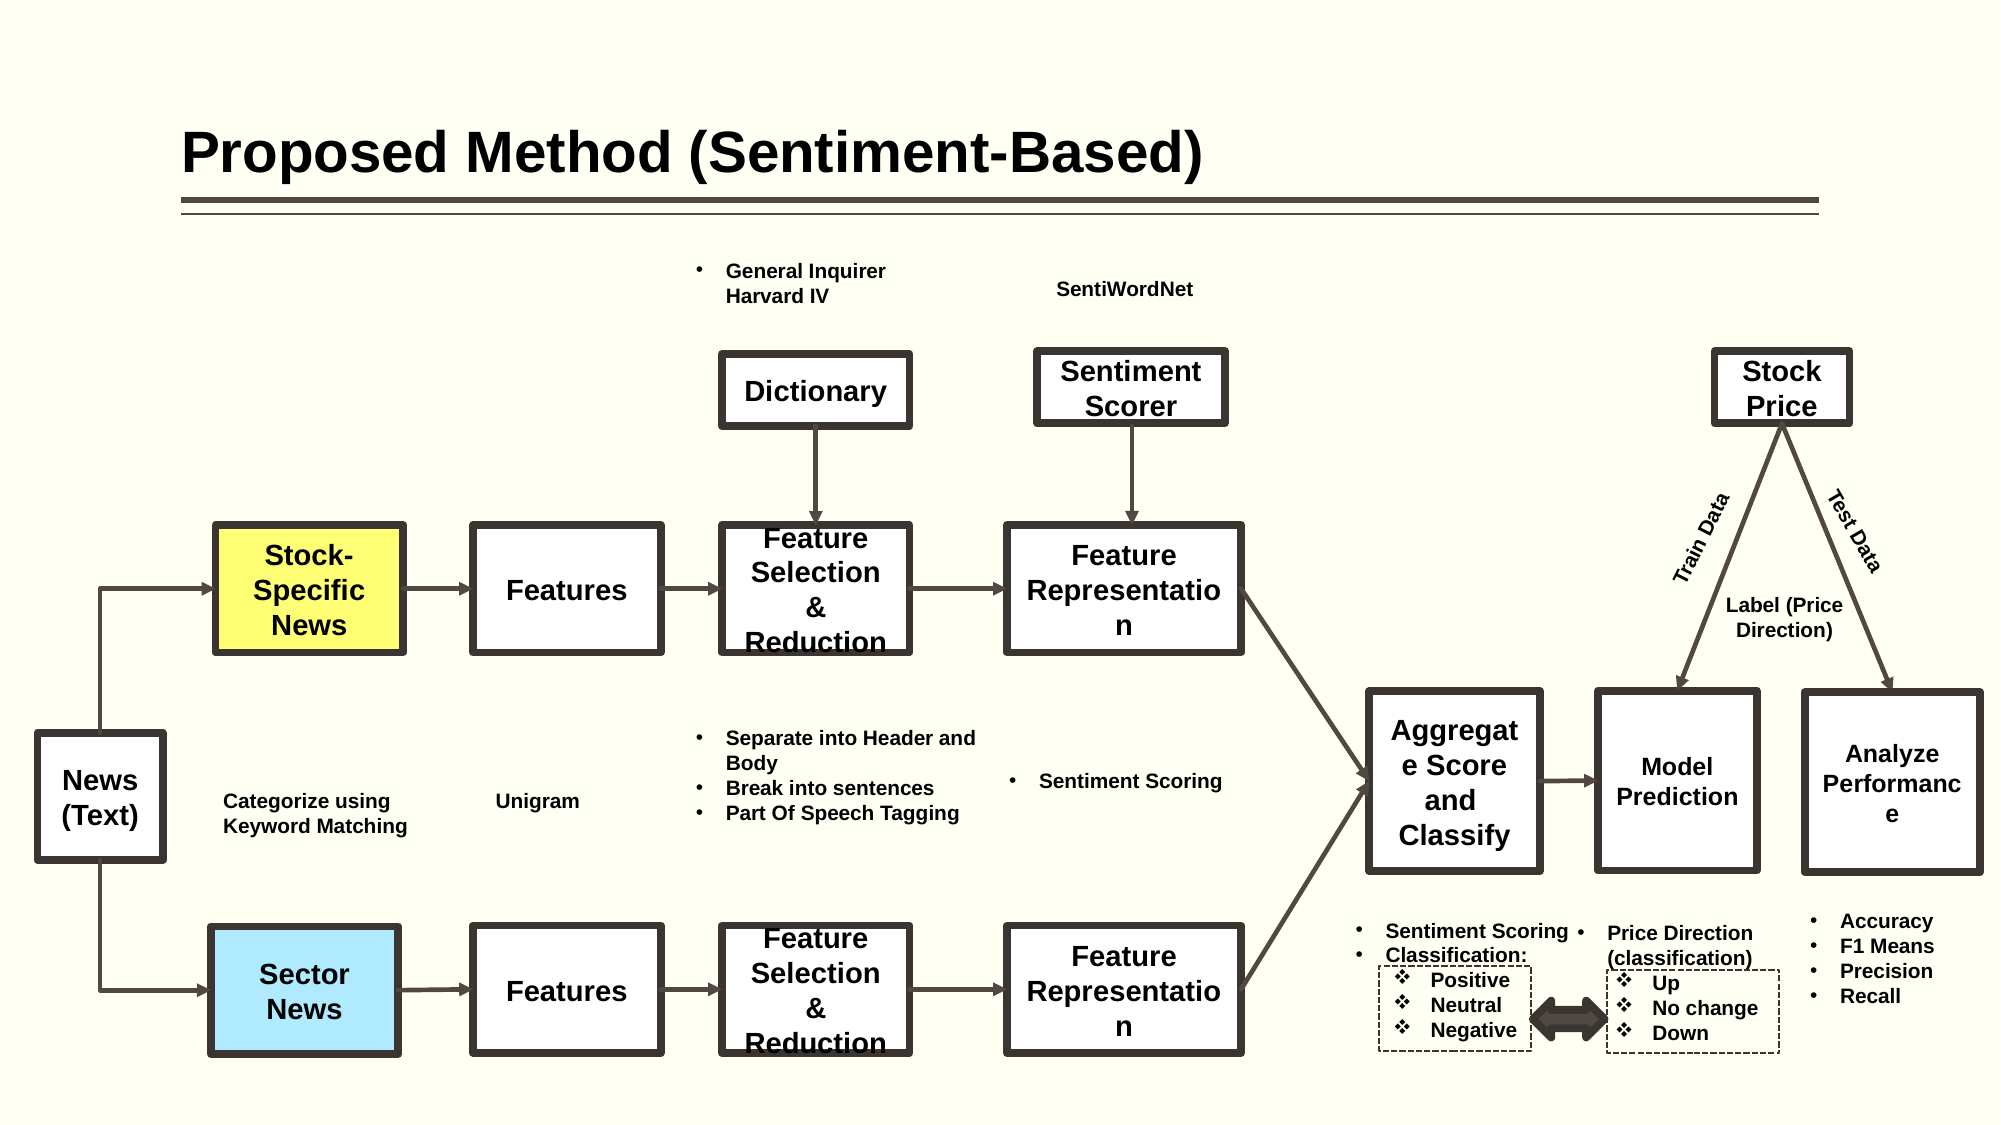

# Proposed Method (Sentiment-Based)
General Inquirer Harvard IV
SentiWordNet
Stock Price
Sentiment Scorer
Dictionary
Train Data
Test Data
Features
Feature Selection & Reduction
Feature Representation
Stock-Specific News
Label (Price Direction)
Model Prediction
Aggregate Score
and
Classify
Analyze
Performance
Separate into Header and Body
Break into sentences
Part Of Speech Tagging
News
(Text)
Sentiment Scoring
Categorize using Keyword Matching
Unigram
Accuracy
F1 Means
Precision
Recall
Sentiment Scoring
Classification:
Positive
Neutral
Negative
Price Direction (classification)
Up
No change
Down

Features
Feature Selection & Reduction
Feature Representation
Sector News